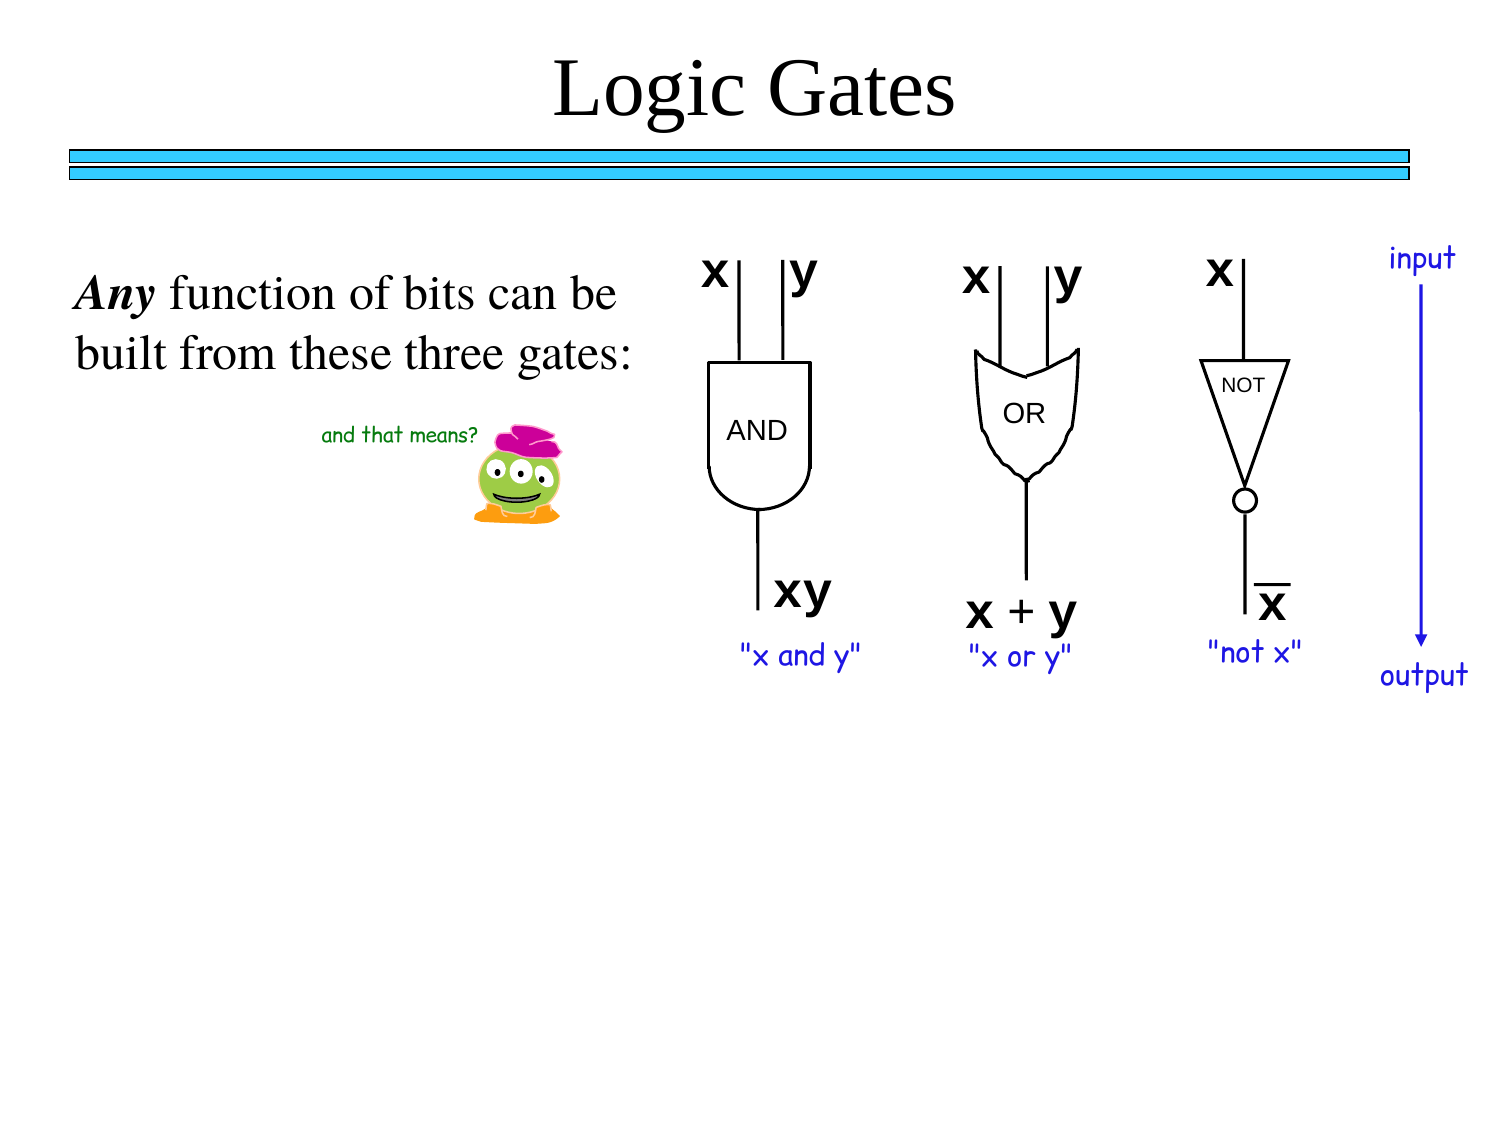

Logic Gates

x
y
x
input
x
y
Any function of bits can be built from these three gates:

NOT
OR
AND
and that means?

xy
x
x + y

"not x"
"x and y"
"x or y"
output